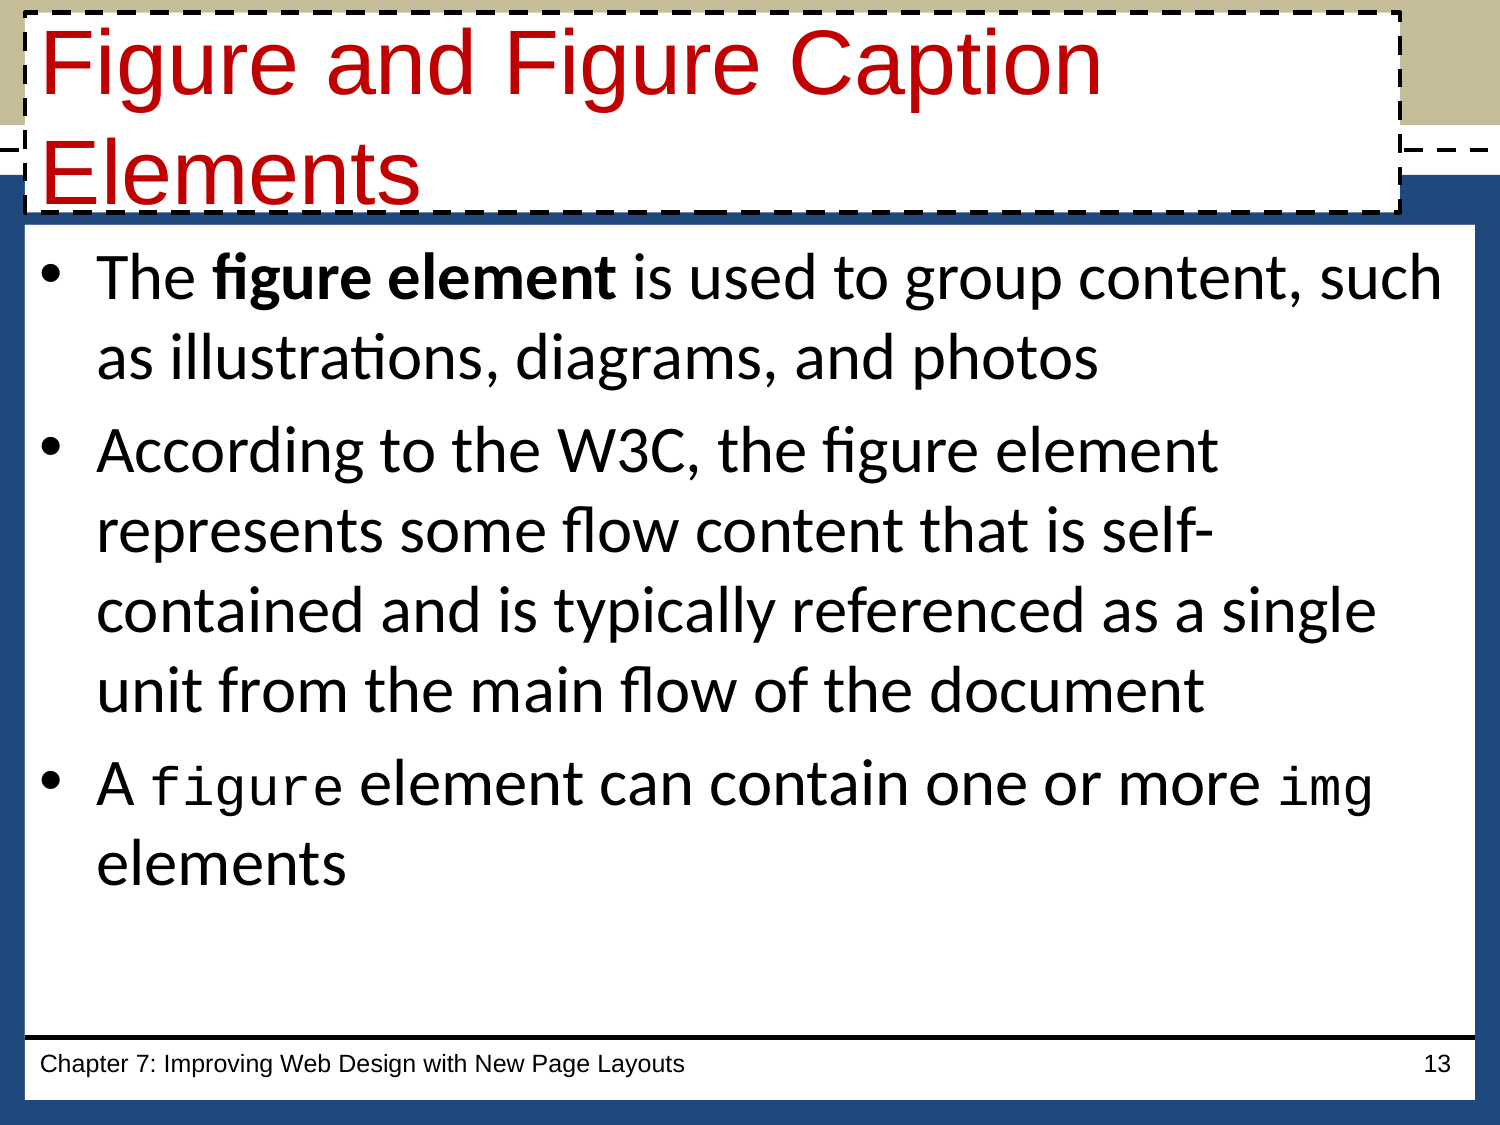

# Figure and Figure Caption Elements
The figure element is used to group content, such as illustrations, diagrams, and photos
According to the W3C, the figure element represents some flow content that is self-contained and is typically referenced as a single unit from the main flow of the document
A figure element can contain one or more img elements
Chapter 7: Improving Web Design with New Page Layouts
13